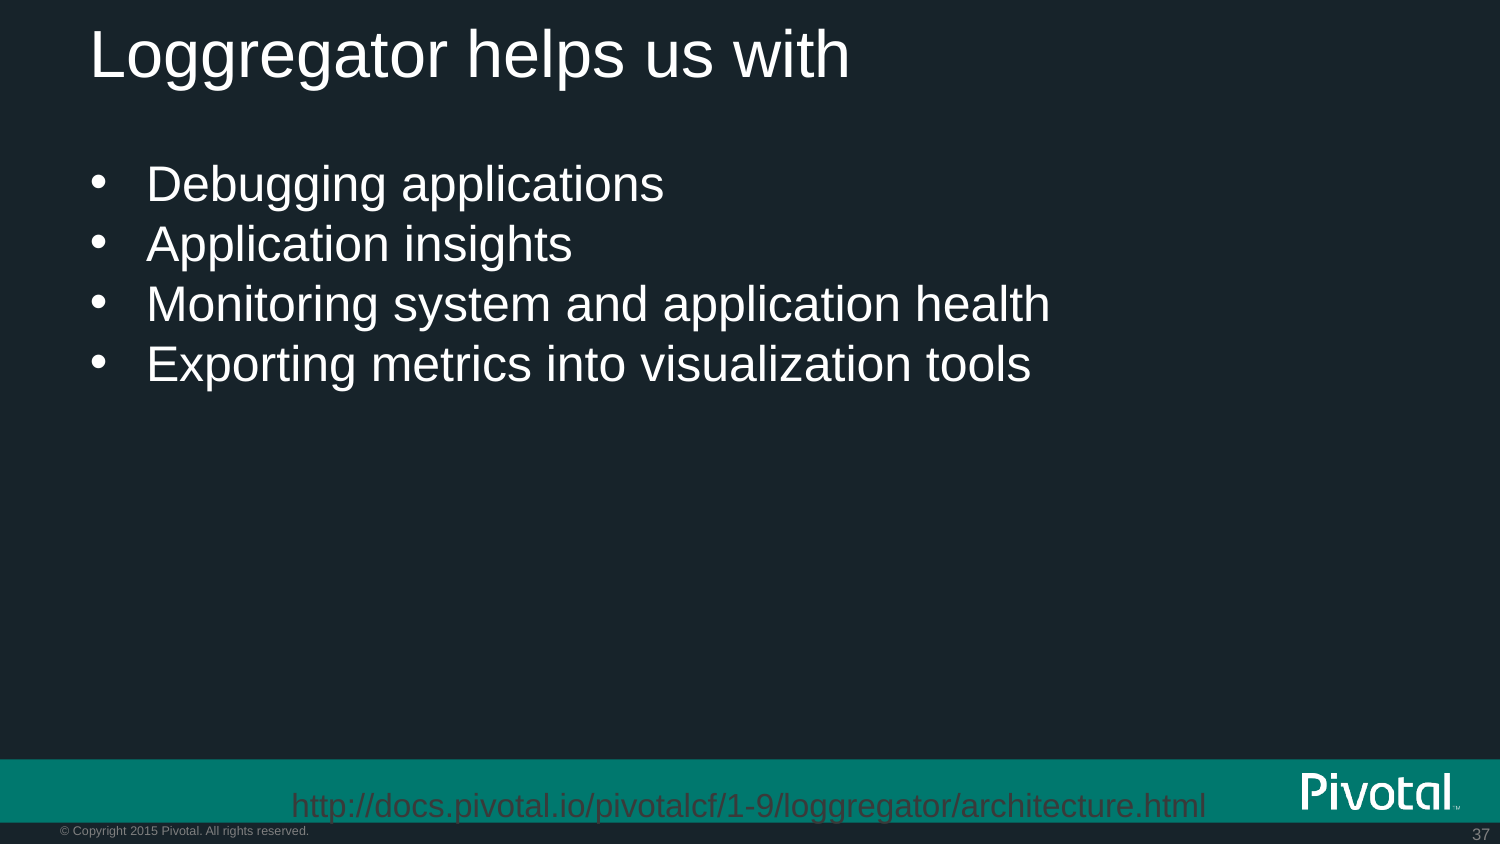

# Loggregator helps us with
Debugging applications
Application insights
Monitoring system and application health
Exporting metrics into visualization tools

http://docs.pivotal.io/pivotalcf/1-9/loggregator/architecture.html